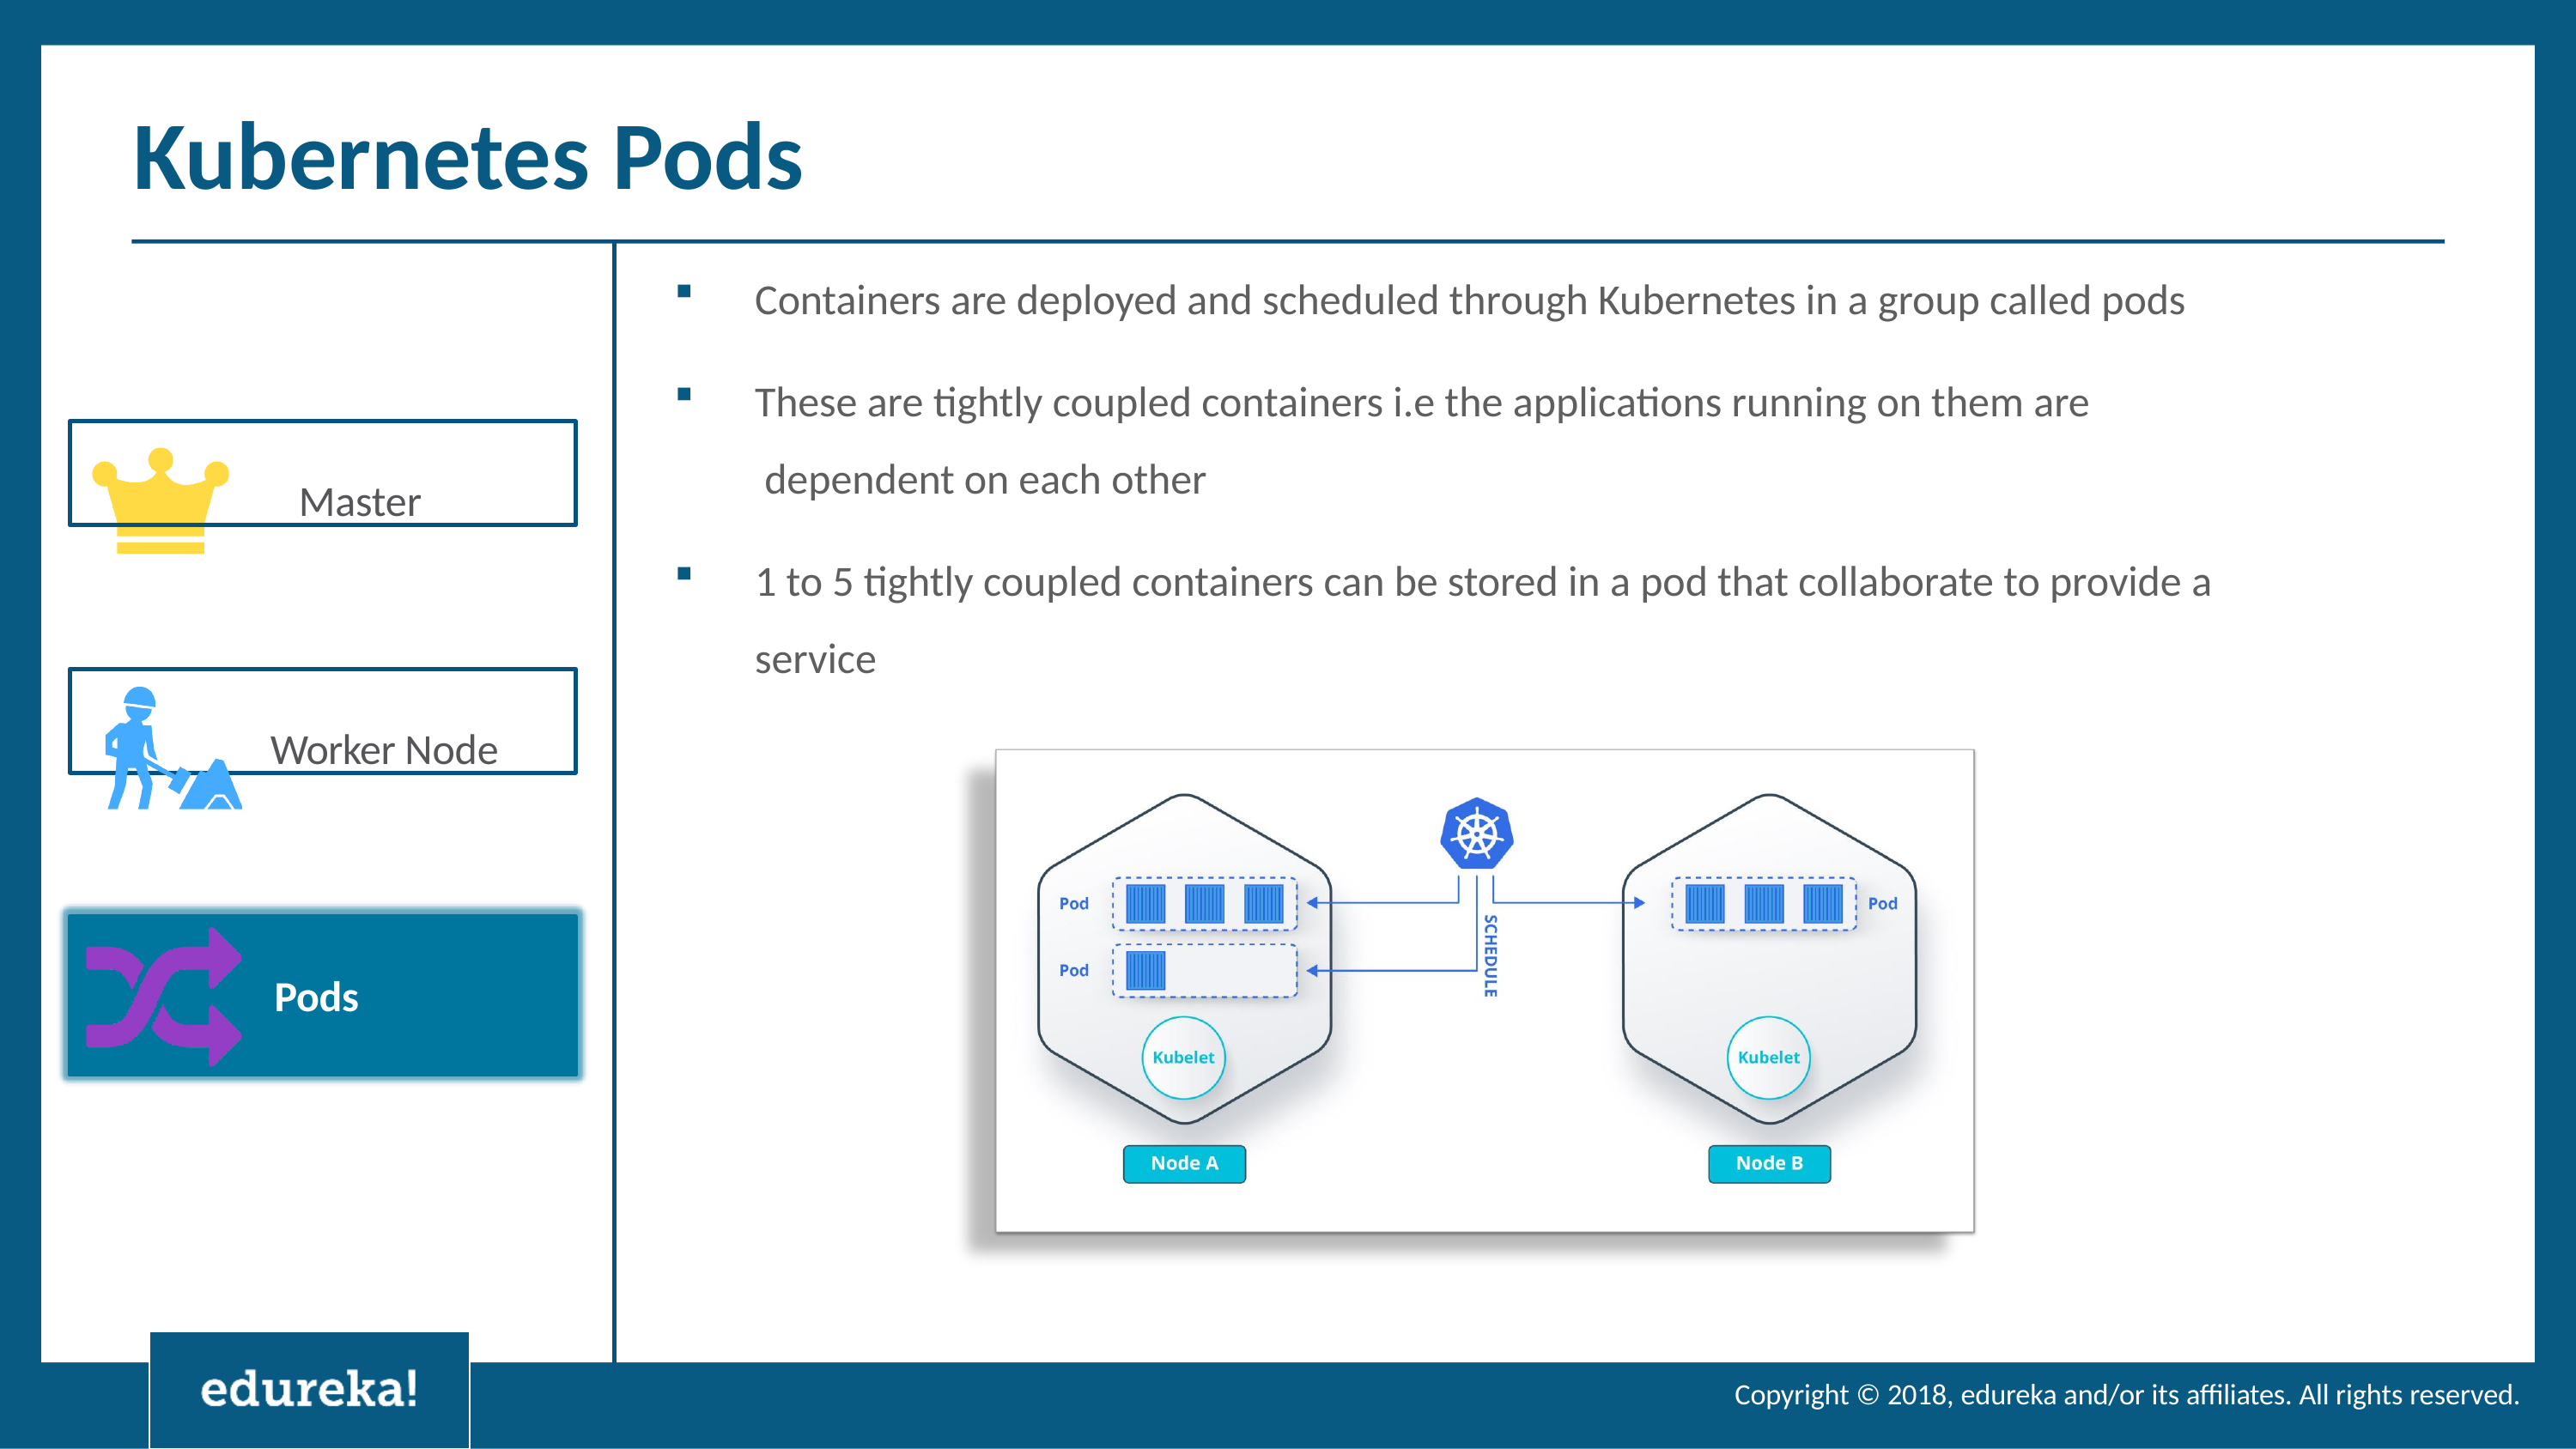

# Kubernetes Pods

Containers are deployed and scheduled through Kubernetes in a group called pods
These are tightly coupled containers i.e the applications running on them are  dependent on each other

Master

1 to 5 tightly coupled containers can be stored in a pod that collaborate to provide a  service

Worker Node

Pods
Copyright © 2018, edureka and/or its affiliates. All rights reserved.